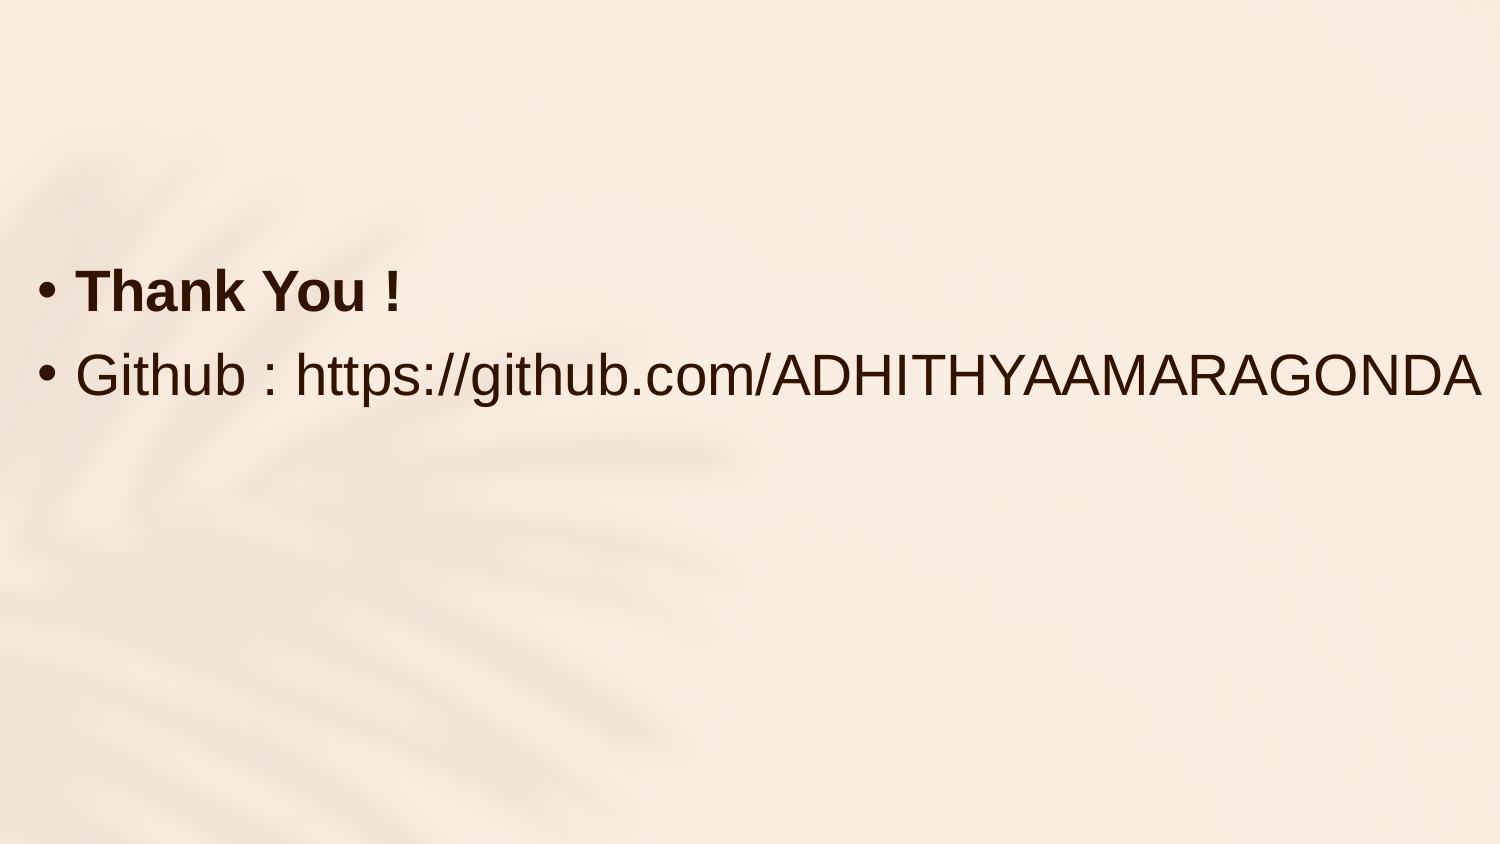

# Thank You !
Github : https://github.com/ADHITHYAAMARAGONDA